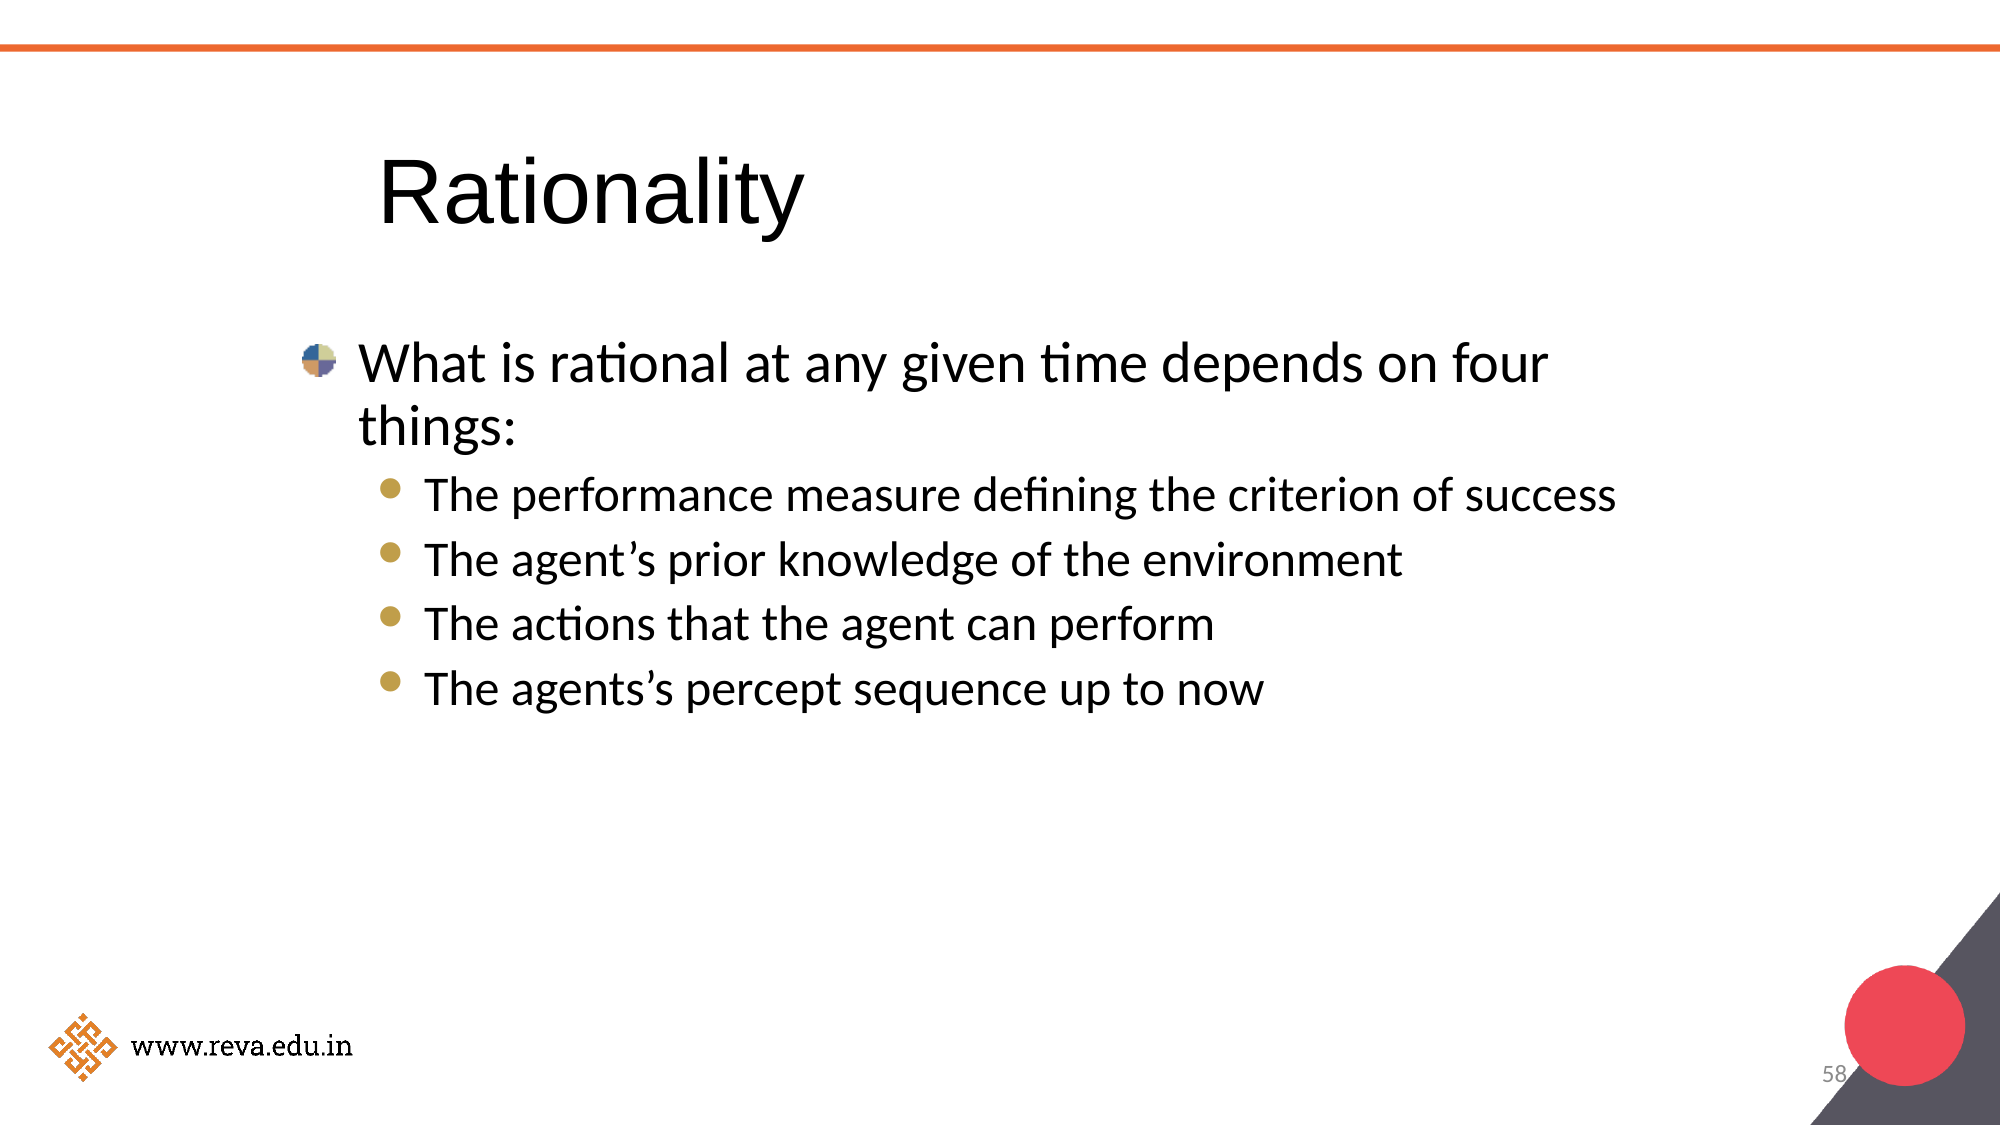

# Rationality
What is rational at any given time depends on four things:
The performance measure defining the criterion of success
The agent’s prior knowledge of the environment
The actions that the agent can perform
The agents’s percept sequence up to now
58